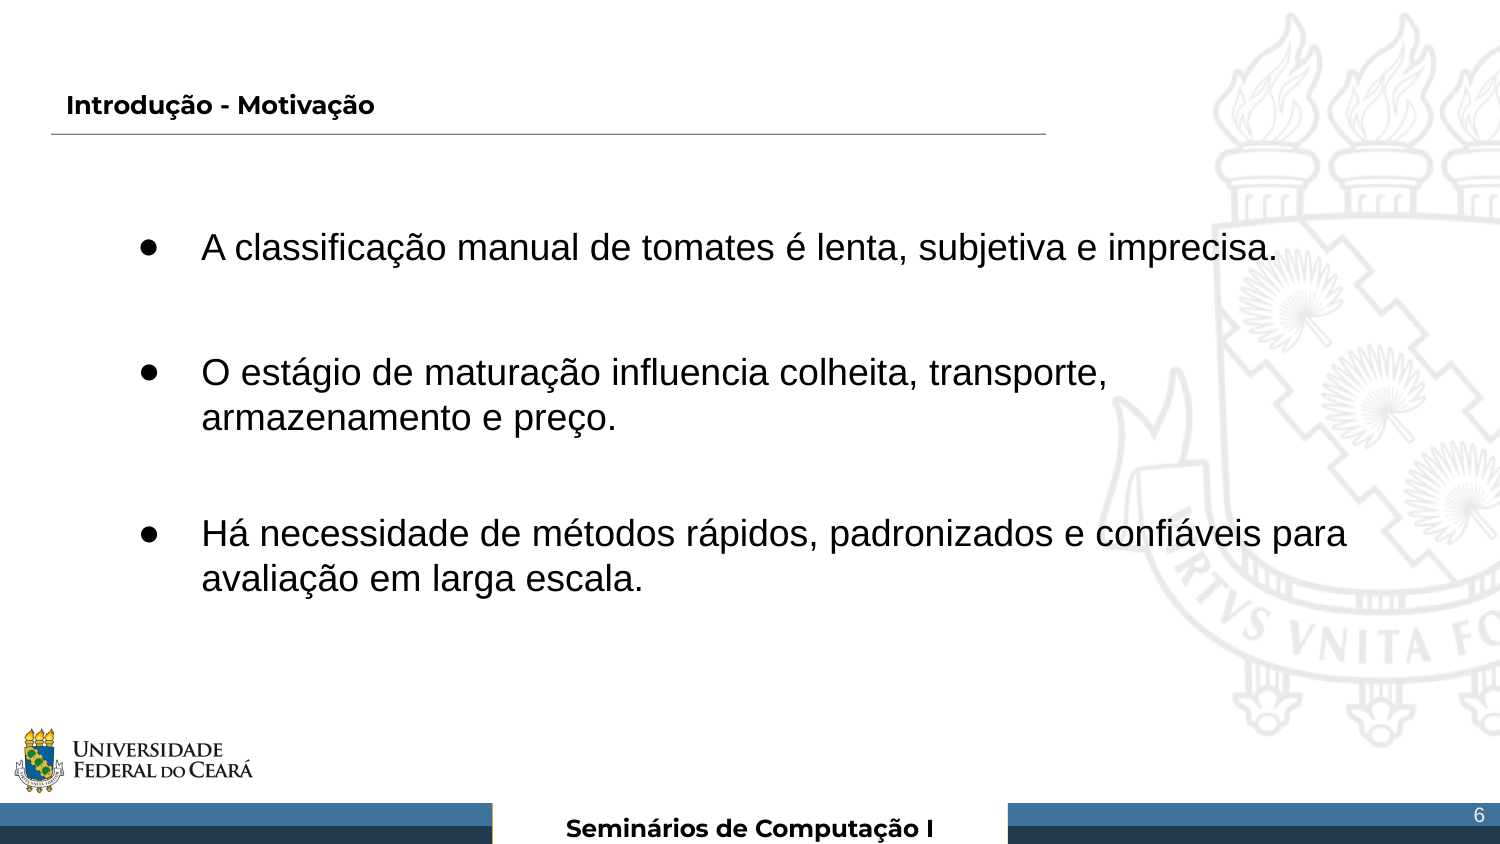

# Introdução - Motivação
A classificação manual de tomates é lenta, subjetiva e imprecisa.
O estágio de maturação influencia colheita, transporte, armazenamento e preço.
Há necessidade de métodos rápidos, padronizados e confiáveis para avaliação em larga escala.
6
Seminários de Computação I